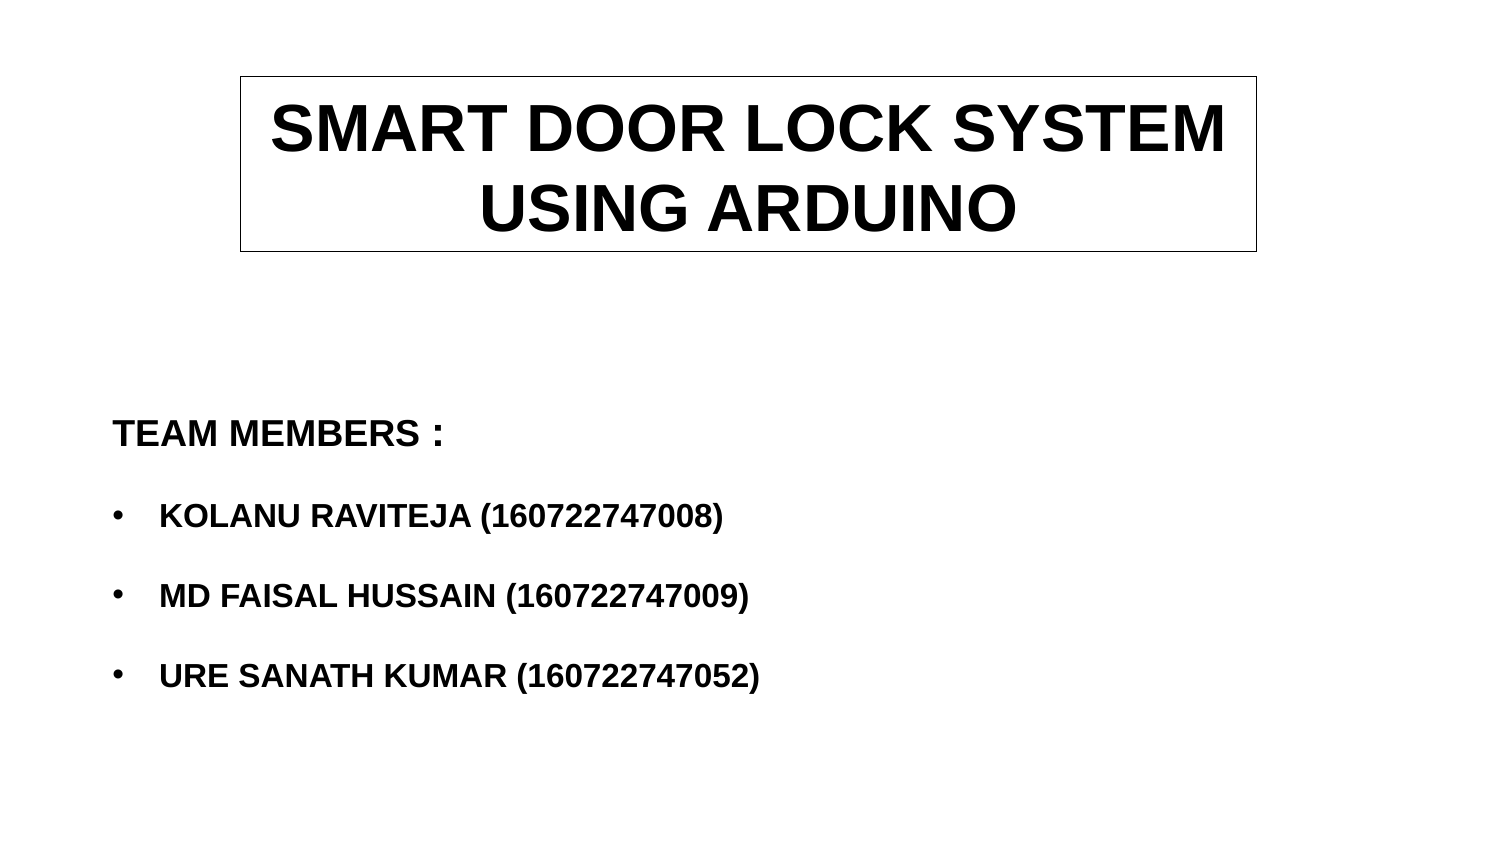

SMART DOOR LOCK SYSTEM USING ARDUINO
TEAM MEMBERS :

KOLANU RAVITEJA (160722747008)

MD FAISAL HUSSAIN (160722747009)

URE SANATH KUMAR (160722747052)